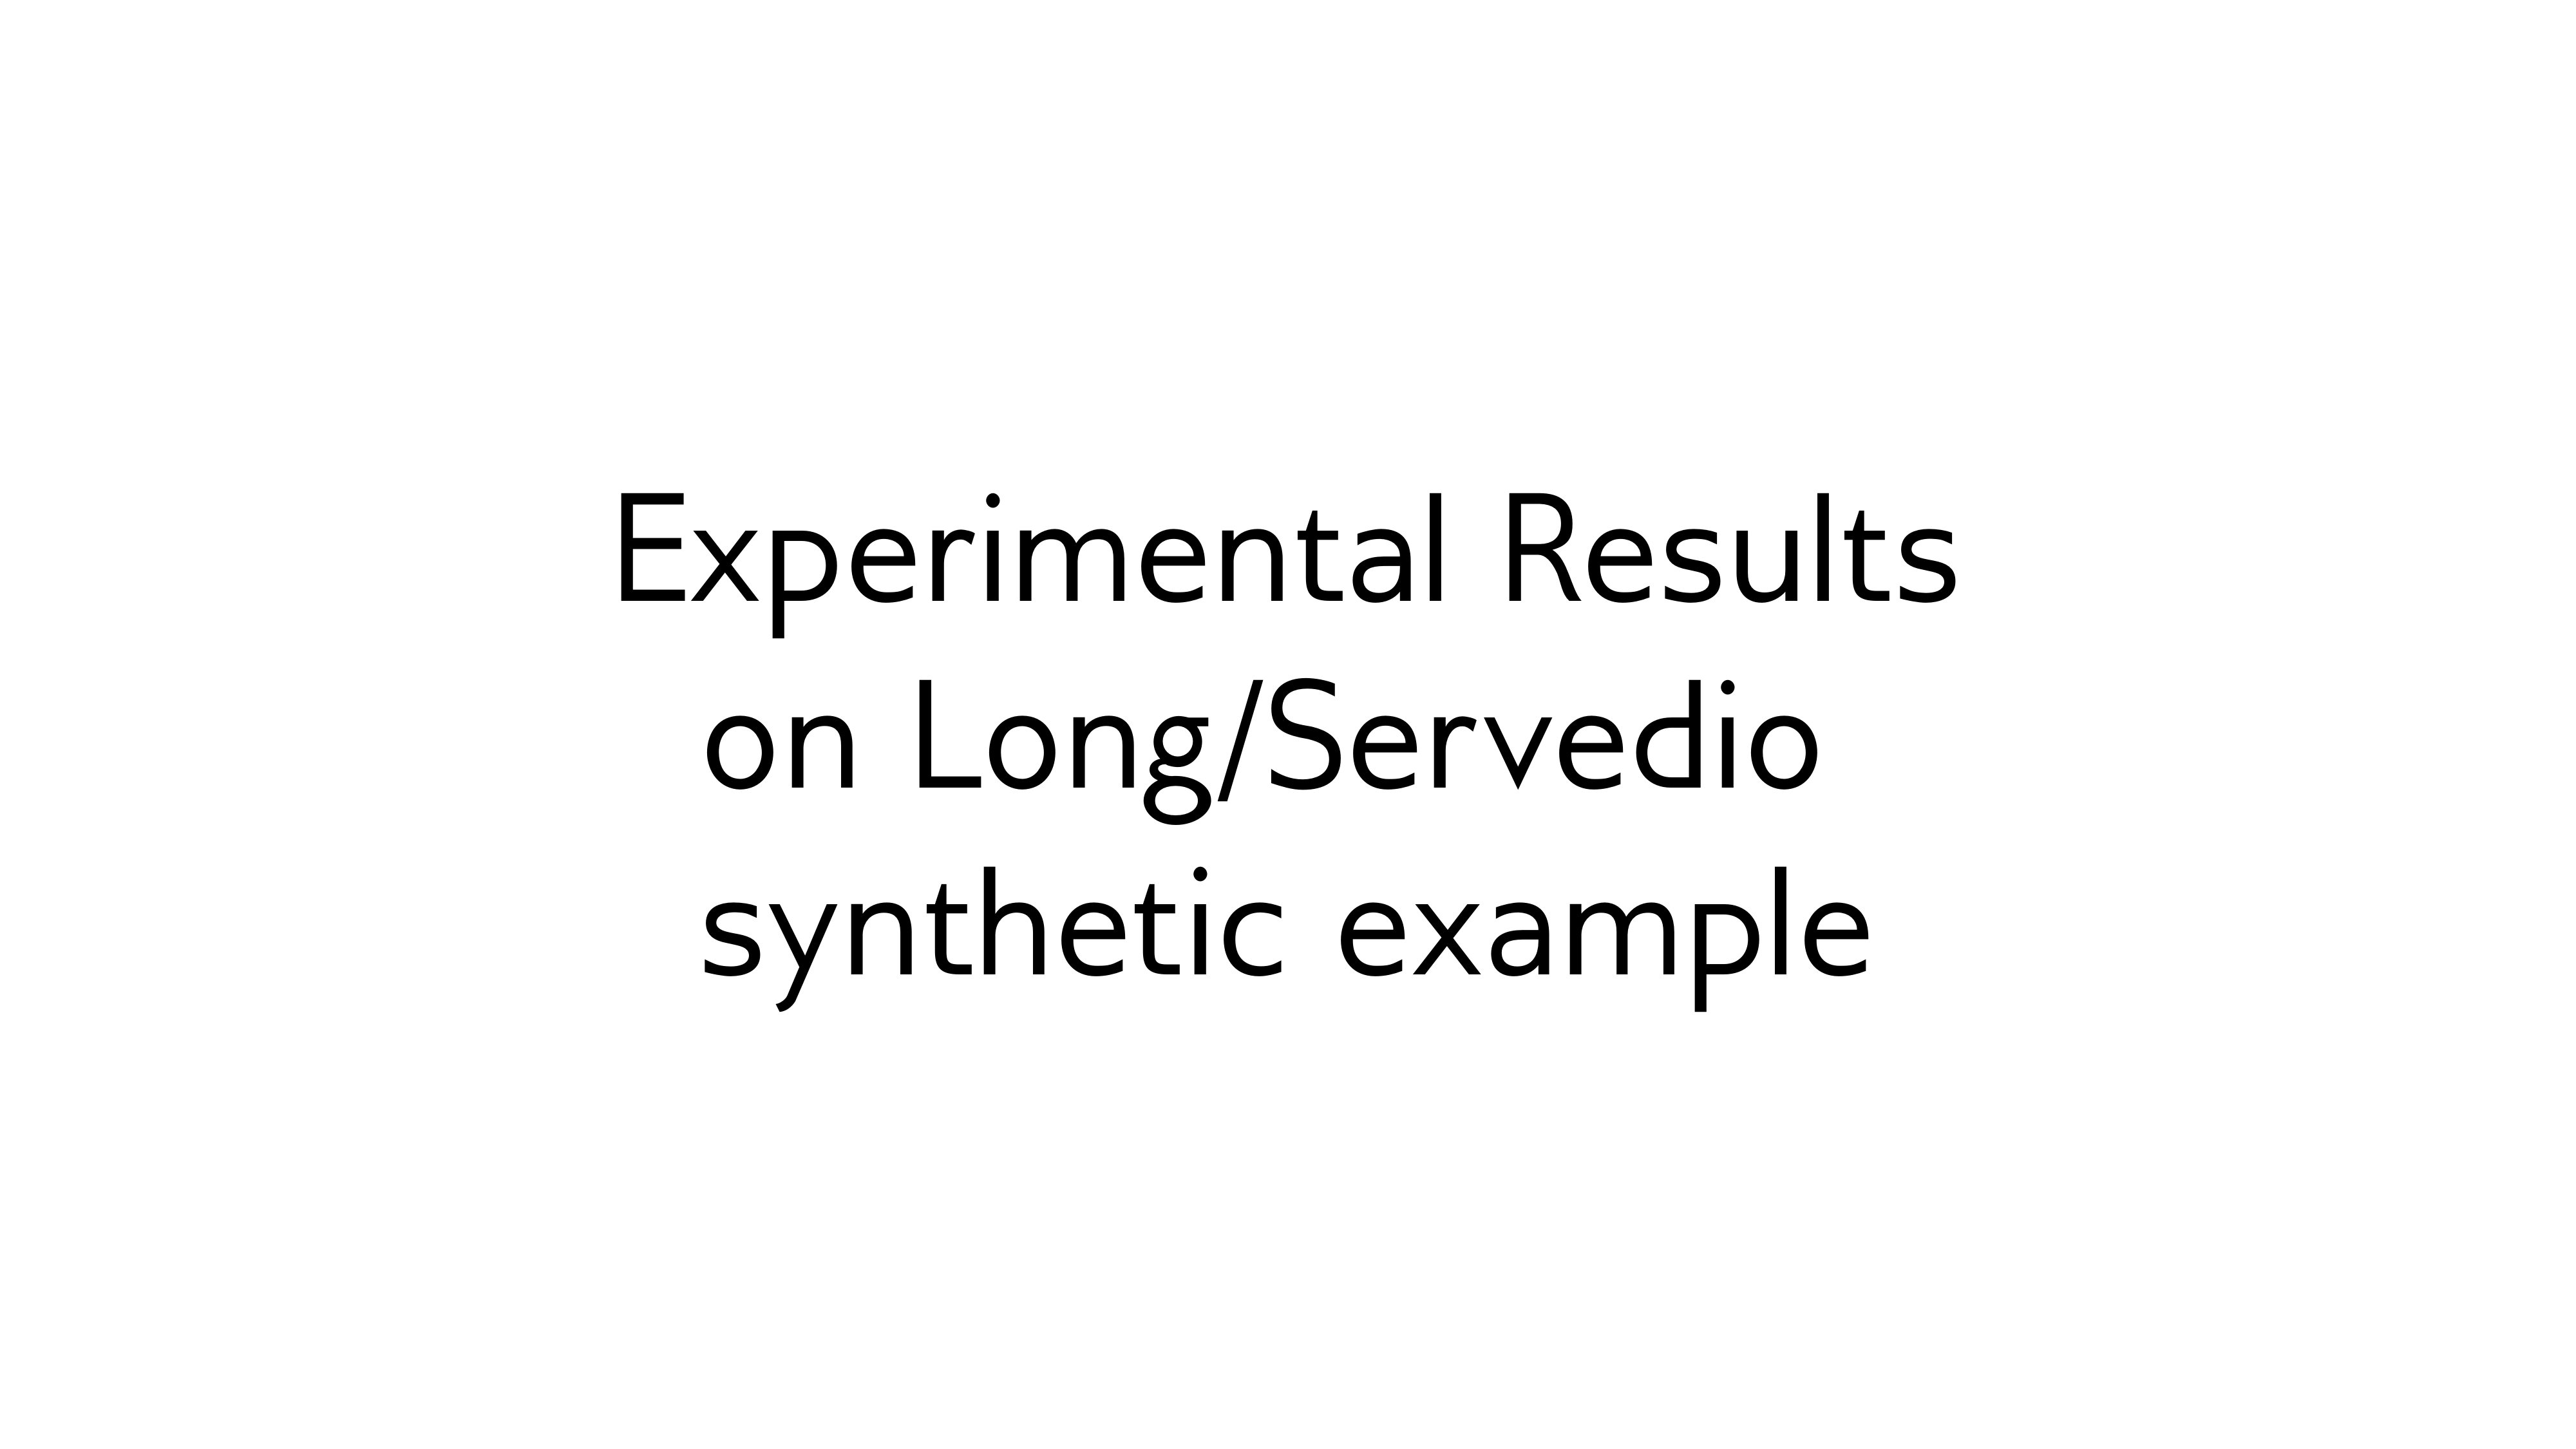

# Experimental Results
on Long/Servedio
synthetic example